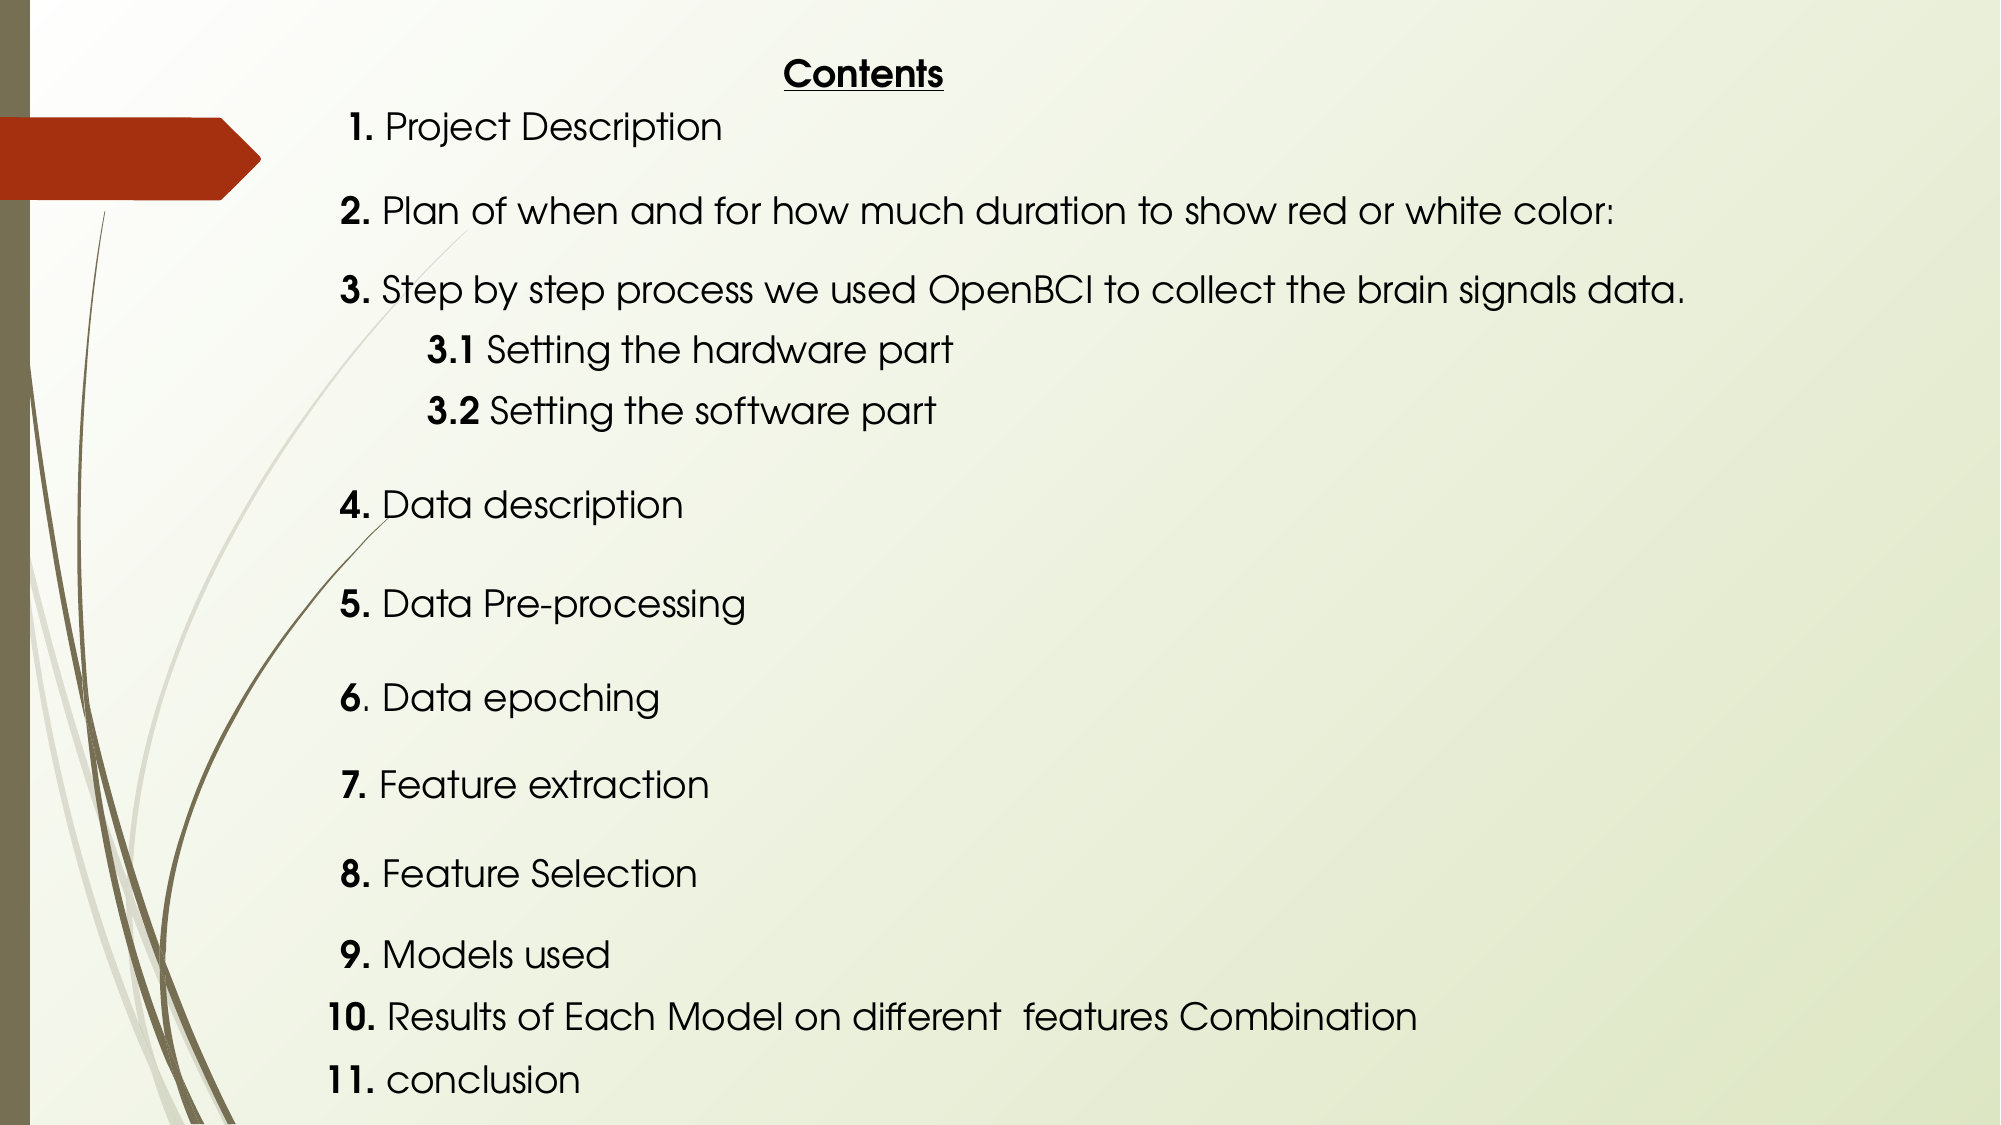

Contents
1. Project Description
2. Plan of when and for how much duration to show red or white color:

3. Step by step process we used OpenBCI to collect the brain signals data.

3.1 Setting the hardware part
3.2 Setting the software part

4. Data description
5. Data Pre-processing
6. Data epoching
7. Feature extraction
8. Feature Selection
9. Models used
10. Results of Each Model on different  features Combination
11. conclusion